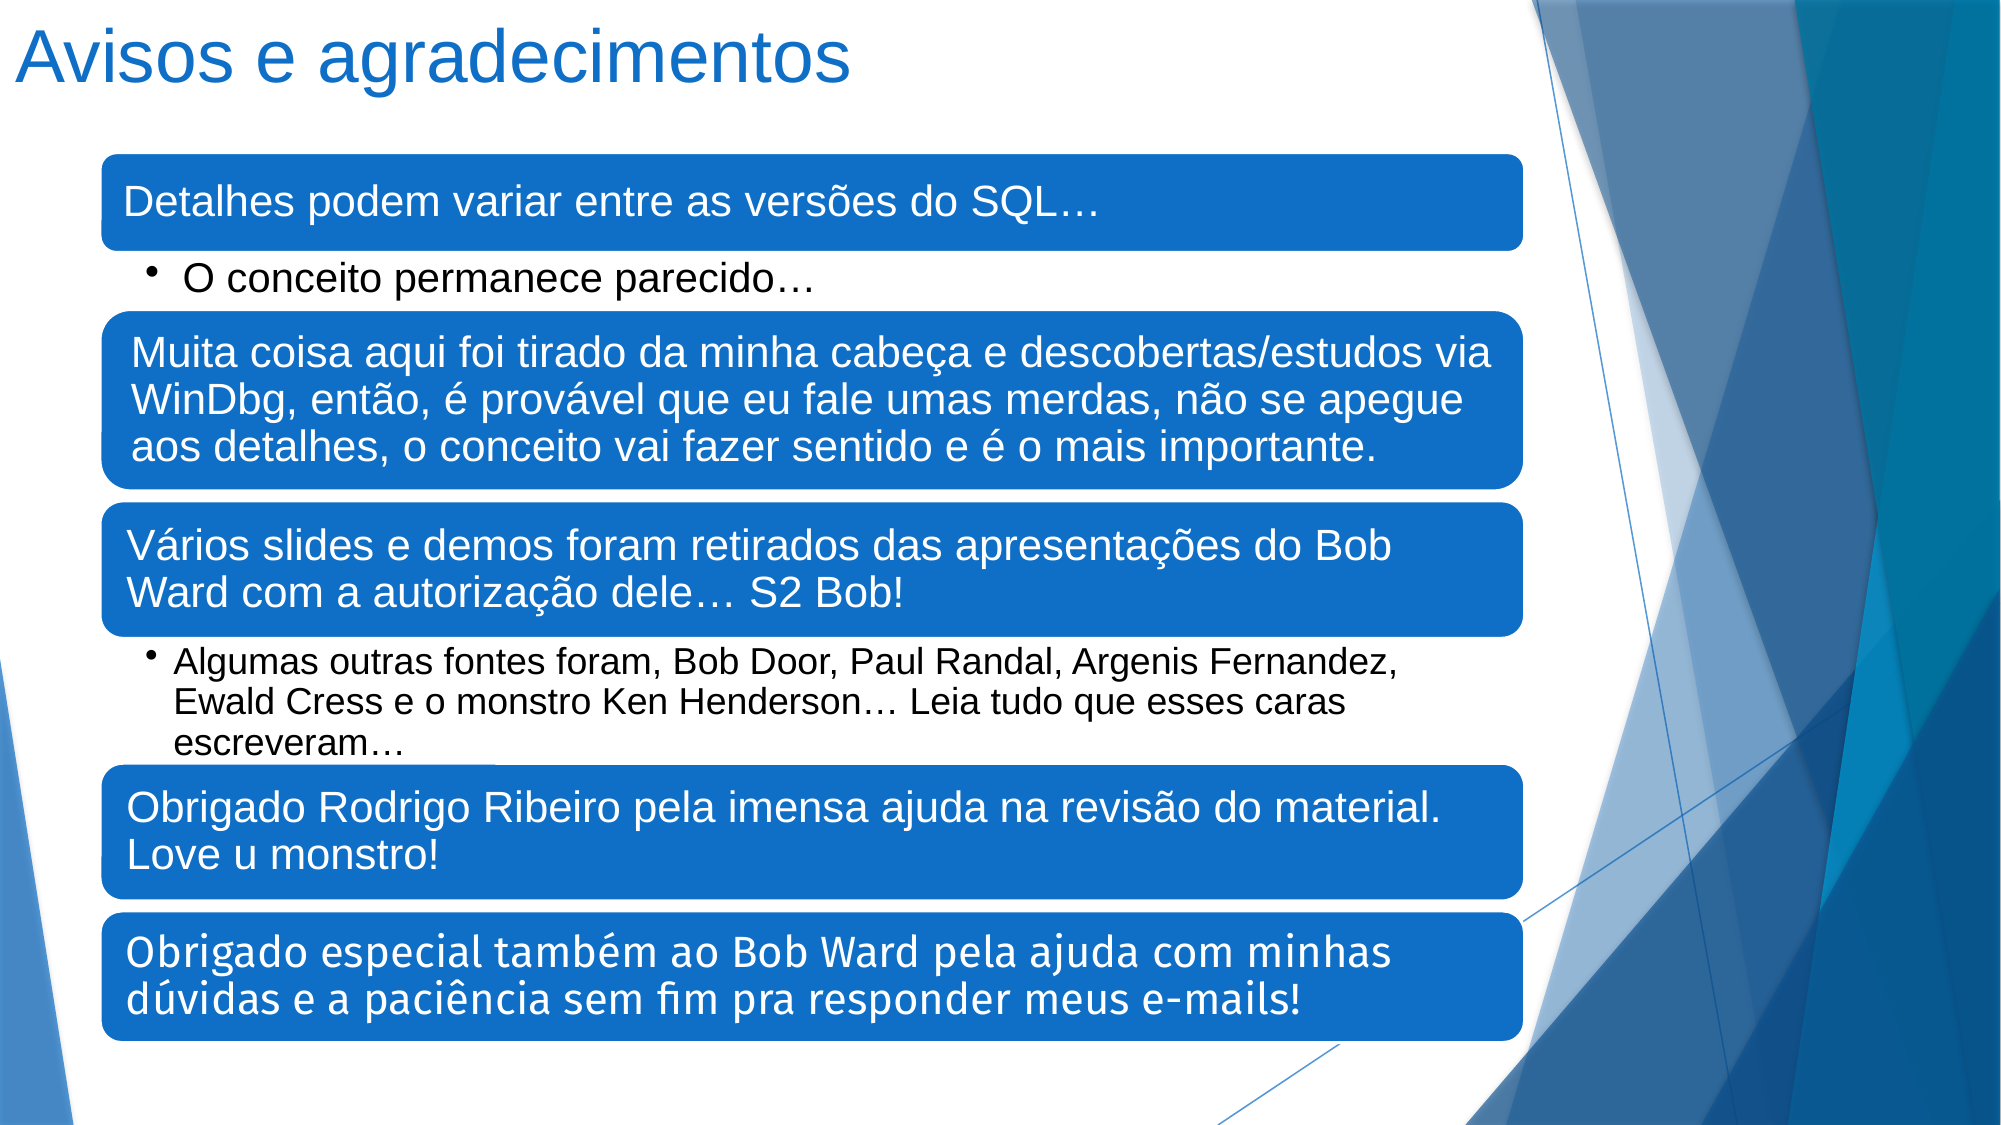

# Avisos e agradecimentos
Detalhes podem variar entre as versões do SQL…
O conceito permanece parecido…
Muita coisa aqui foi tirado da minha cabeça e descobertas/estudos via WinDbg, então, é provável que eu fale umas merdas, não se apegue aos detalhes, o conceito vai fazer sentido e é o mais importante.
Vários slides e demos foram retirados das apresentações do Bob Ward com a autorização dele… S2 Bob!
Algumas outras fontes foram, Bob Door, Paul Randal, Argenis Fernandez, Ewald Cress e o monstro Ken Henderson… Leia tudo que esses caras escreveram…
Obrigado Rodrigo Ribeiro pela imensa ajuda na revisão do material. Love u monstro!
Obrigado especial também ao Bob Ward pela ajuda com minhas  dúvidas e a paciência sem fim pra responder meus e-mails!